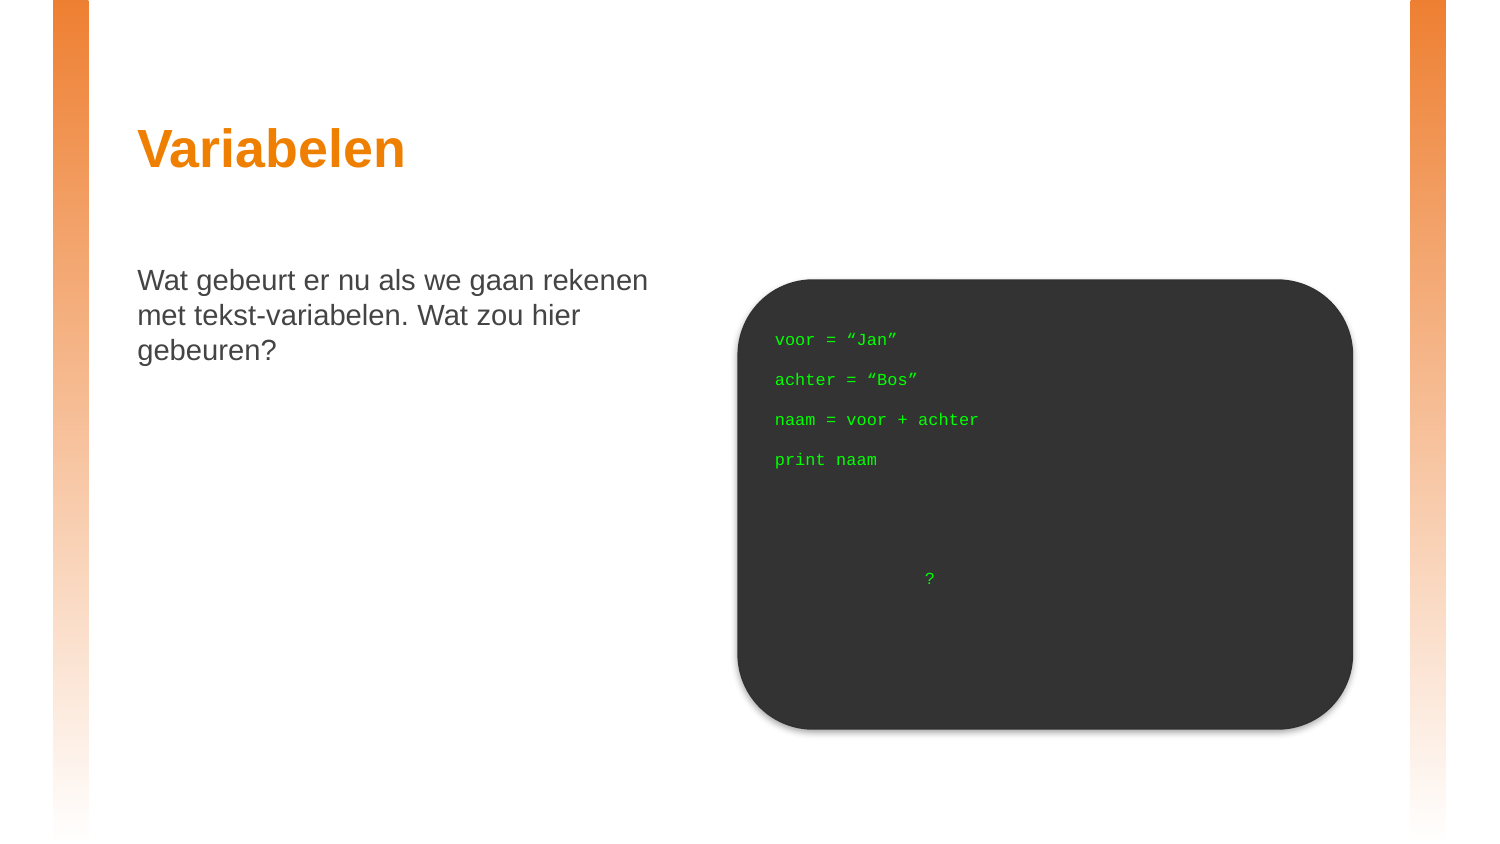

# Variabelen

Wat gebeurt er nu als we gaan rekenen met tekst-variabelen. Wat zou hier gebeuren?
voor = “Jan”
achter = “Bos”
naam = voor + achter
print naam

	?